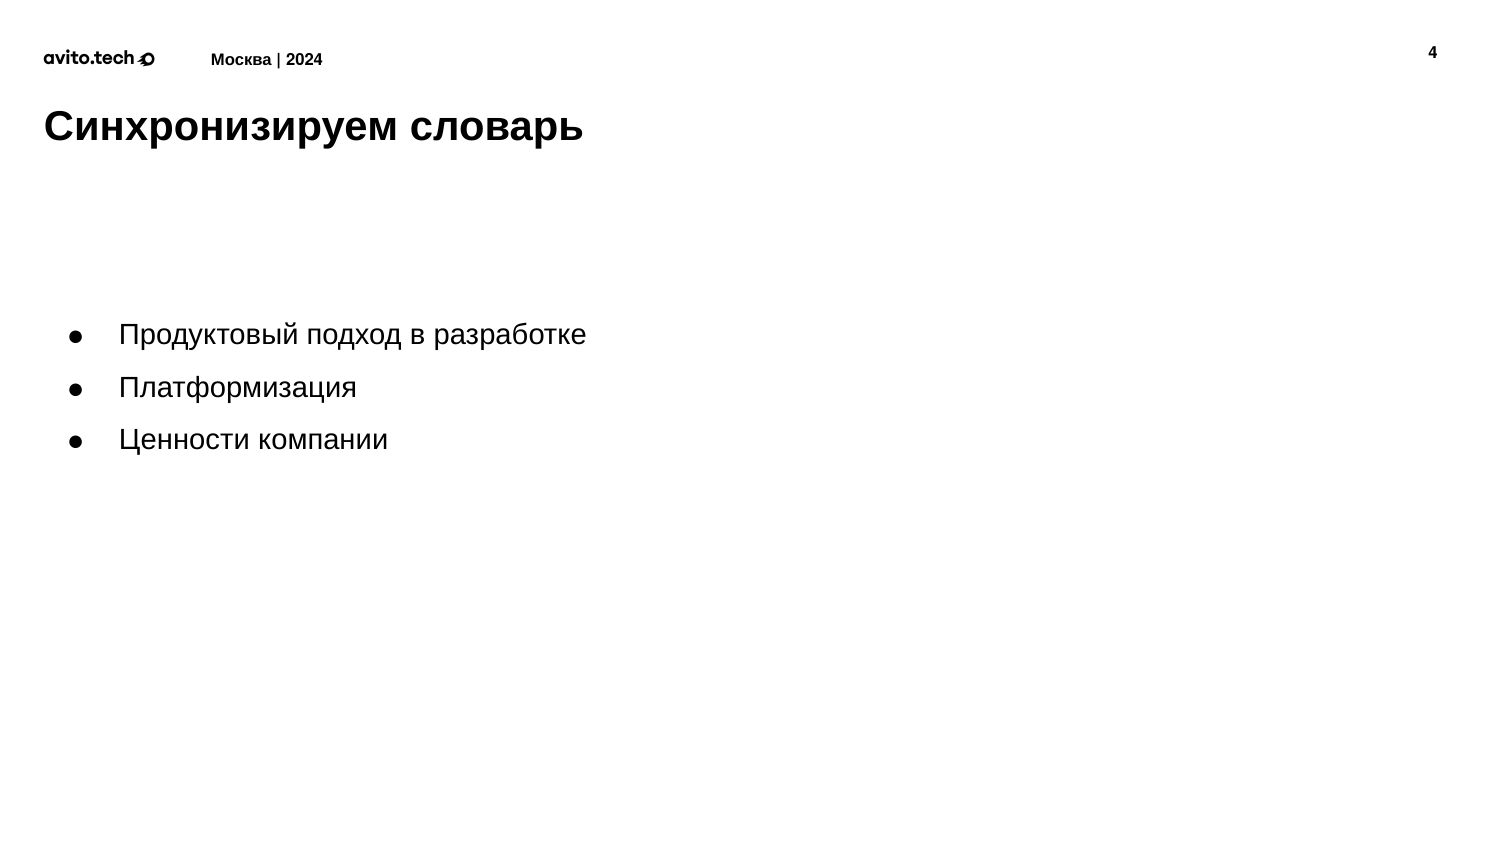

4
Синхронизируем словарь
Продуктовый подход в разработке
Платформизация
Ценности компании